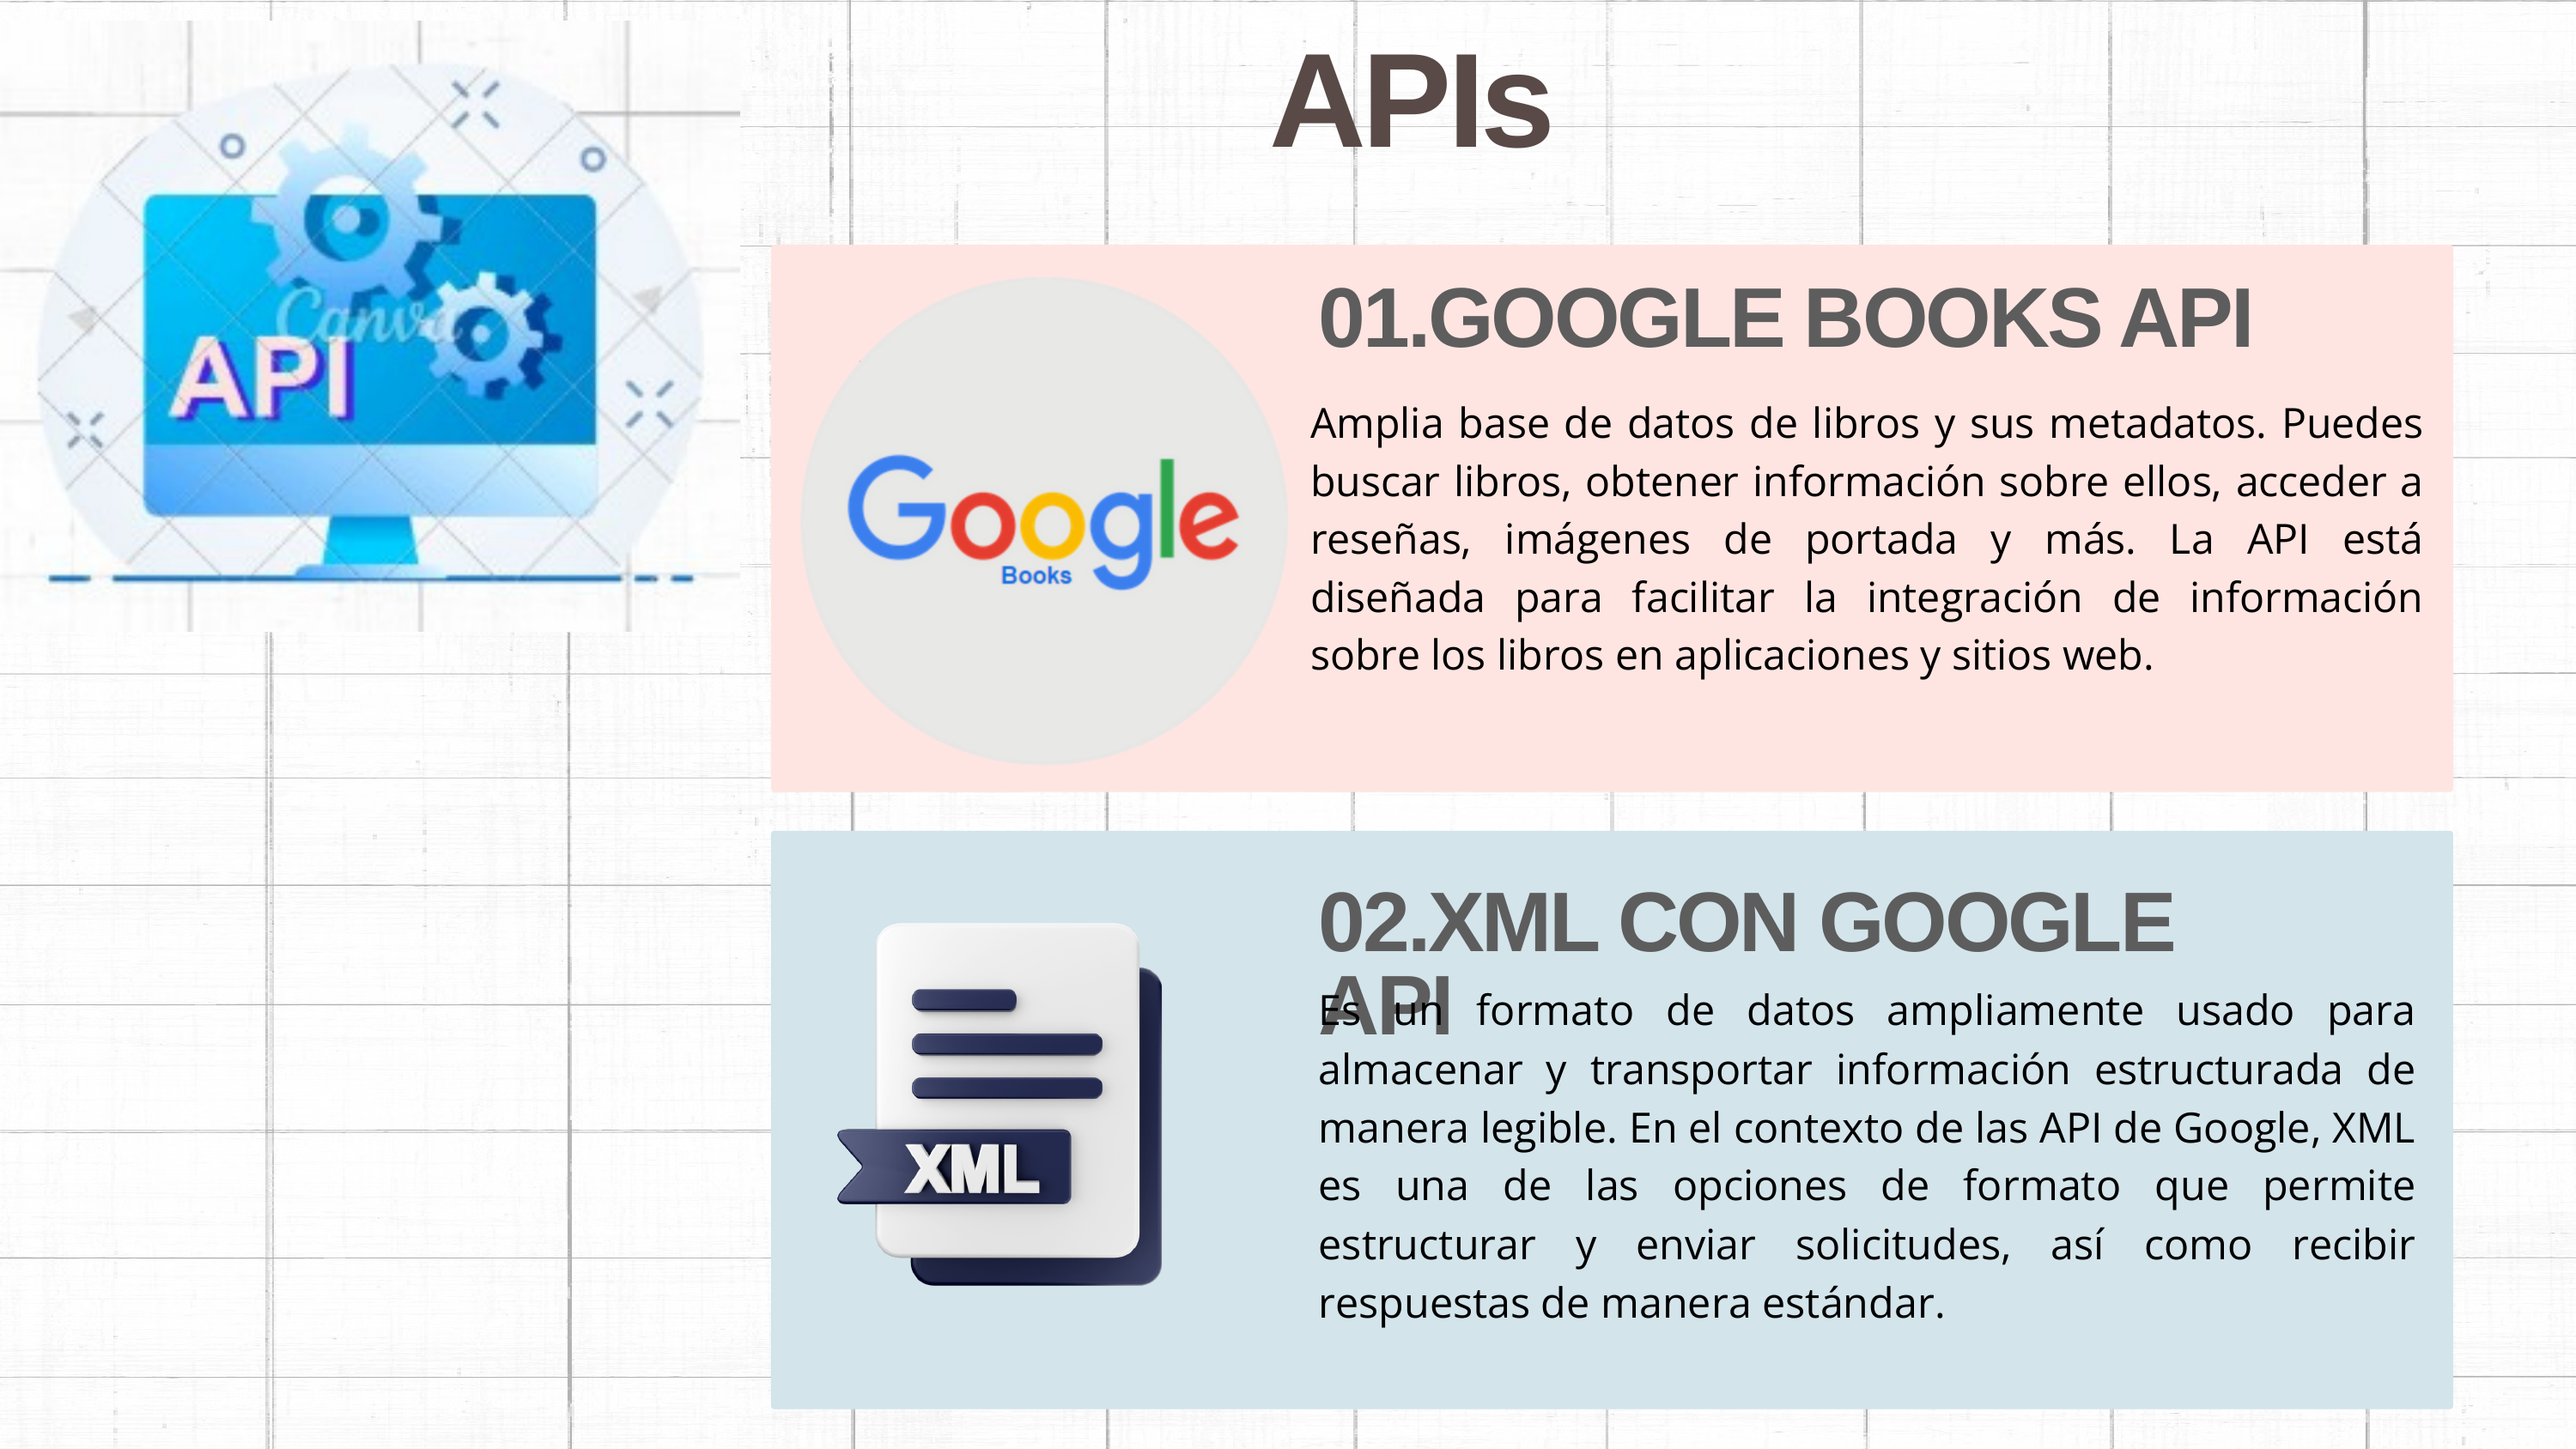

APIs

01.GOOGLE BOOKS API
Amplia base de datos de libros y sus metadatos. Puedes buscar libros, obtener información sobre ellos, acceder a reseñas, imágenes de portada y más. La API está diseñada para facilitar la integración de información sobre los libros en aplicaciones y sitios web.

02.XML CON GOOGLE API

Es un formato de datos ampliamente usado para almacenar y transportar información estructurada de manera legible. En el contexto de las API de Google, XML es una de las opciones de formato que permite estructurar y enviar solicitudes, así como recibir respuestas de manera estándar.